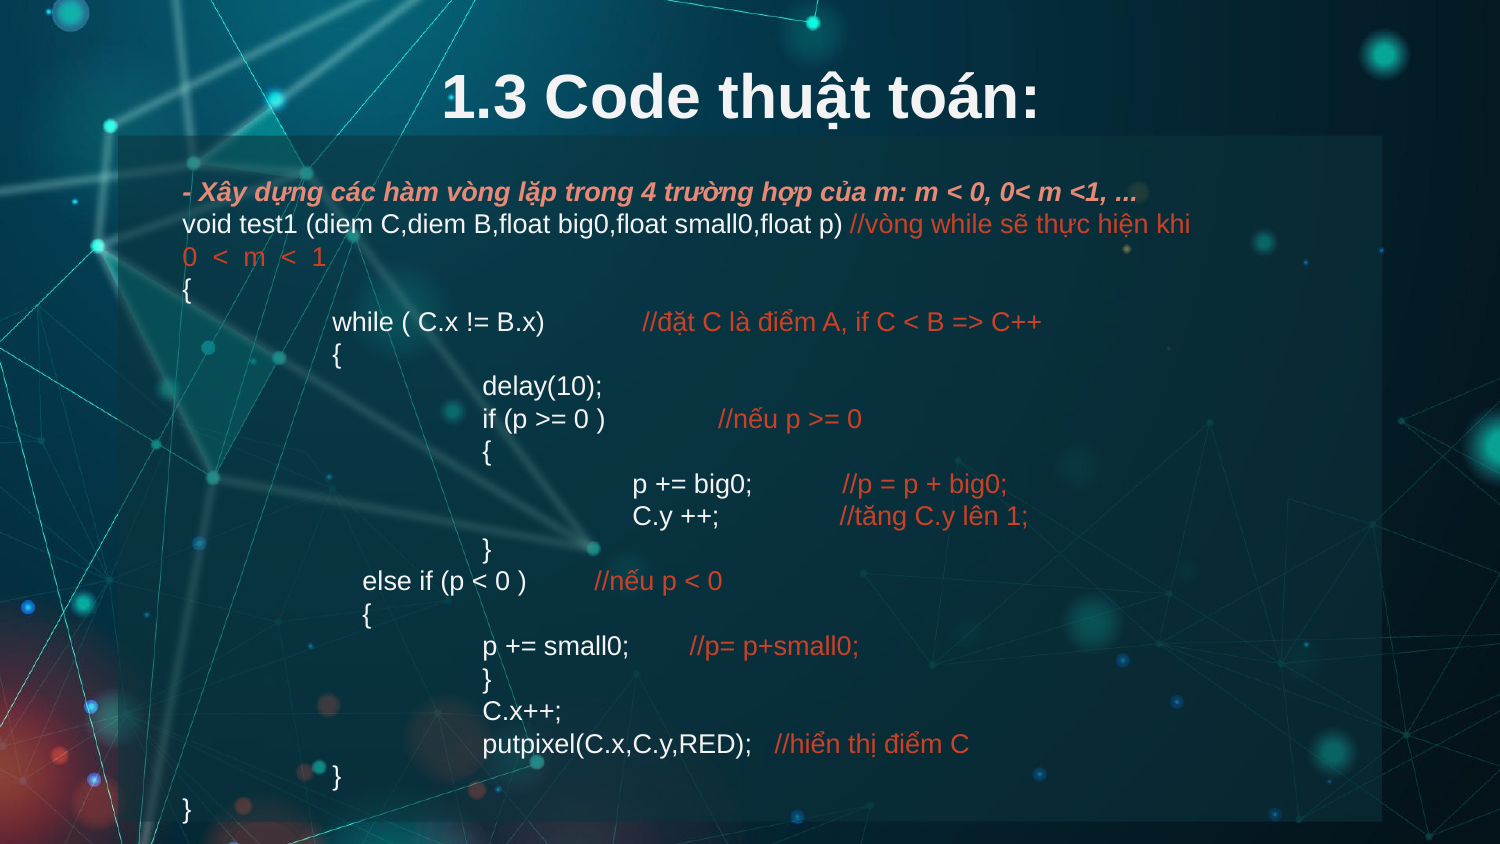

# 1.3 Code thuật toán:
- Xây dựng các hàm vòng lặp trong 4 trường hợp của m: m < 0, 0< m <1, ...
void test1 (diem C,diem B,float big0,float small0,float p) //vòng while sẽ thực hiện khi
0  <  m  <  1
{
	while ( C.x != B.x)             //đặt C là điểm A, if C < B => C++
	{
		delay(10);
		if (p >= 0 )               //nếu p >= 0
		{
			p += big0;            //p = p + big0;
			C.y ++;                //tăng C.y lên 1;
		}
	    else if (p < 0 )         //nếu p < 0
	    {
	    	p += small0;        //p= p+small0;
		}
		C.x++;
		putpixel(C.x,C.y,RED);   //hiển thị điểm C
	}
}